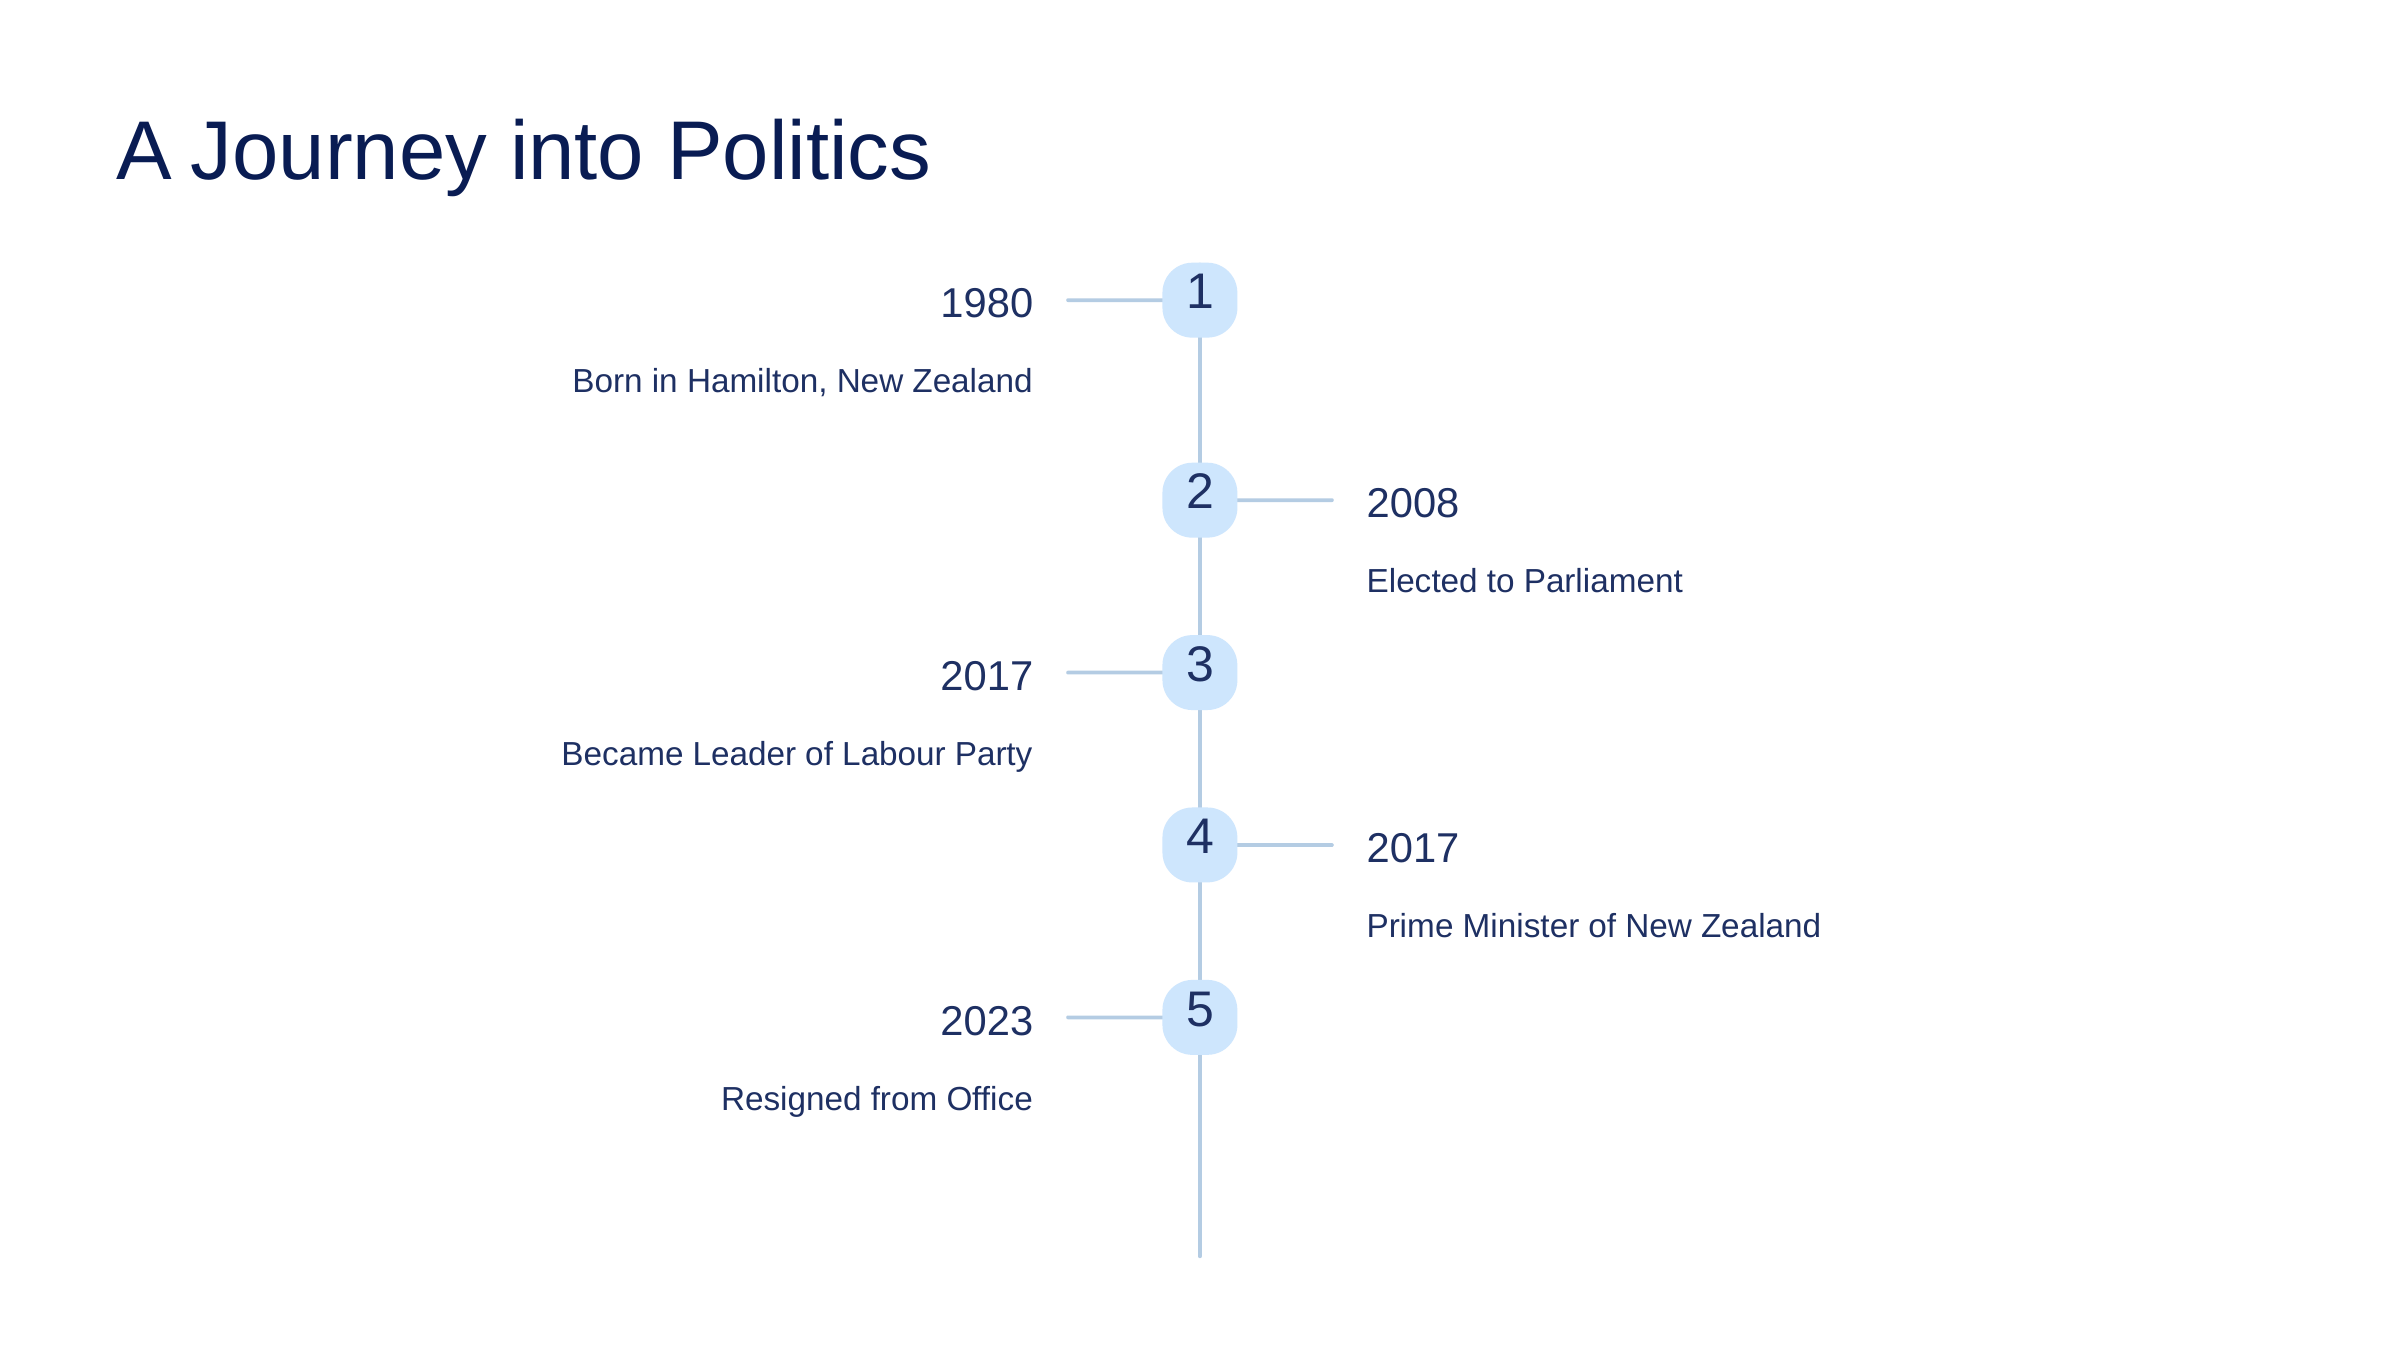

A Journey into Politics

1
1980

Born in Hamilton, New Zealand

2
2008

Elected to Parliament

3
2017

Became Leader of Labour Party

4
2017

Prime Minister of New Zealand

5
2023

Resigned from Office